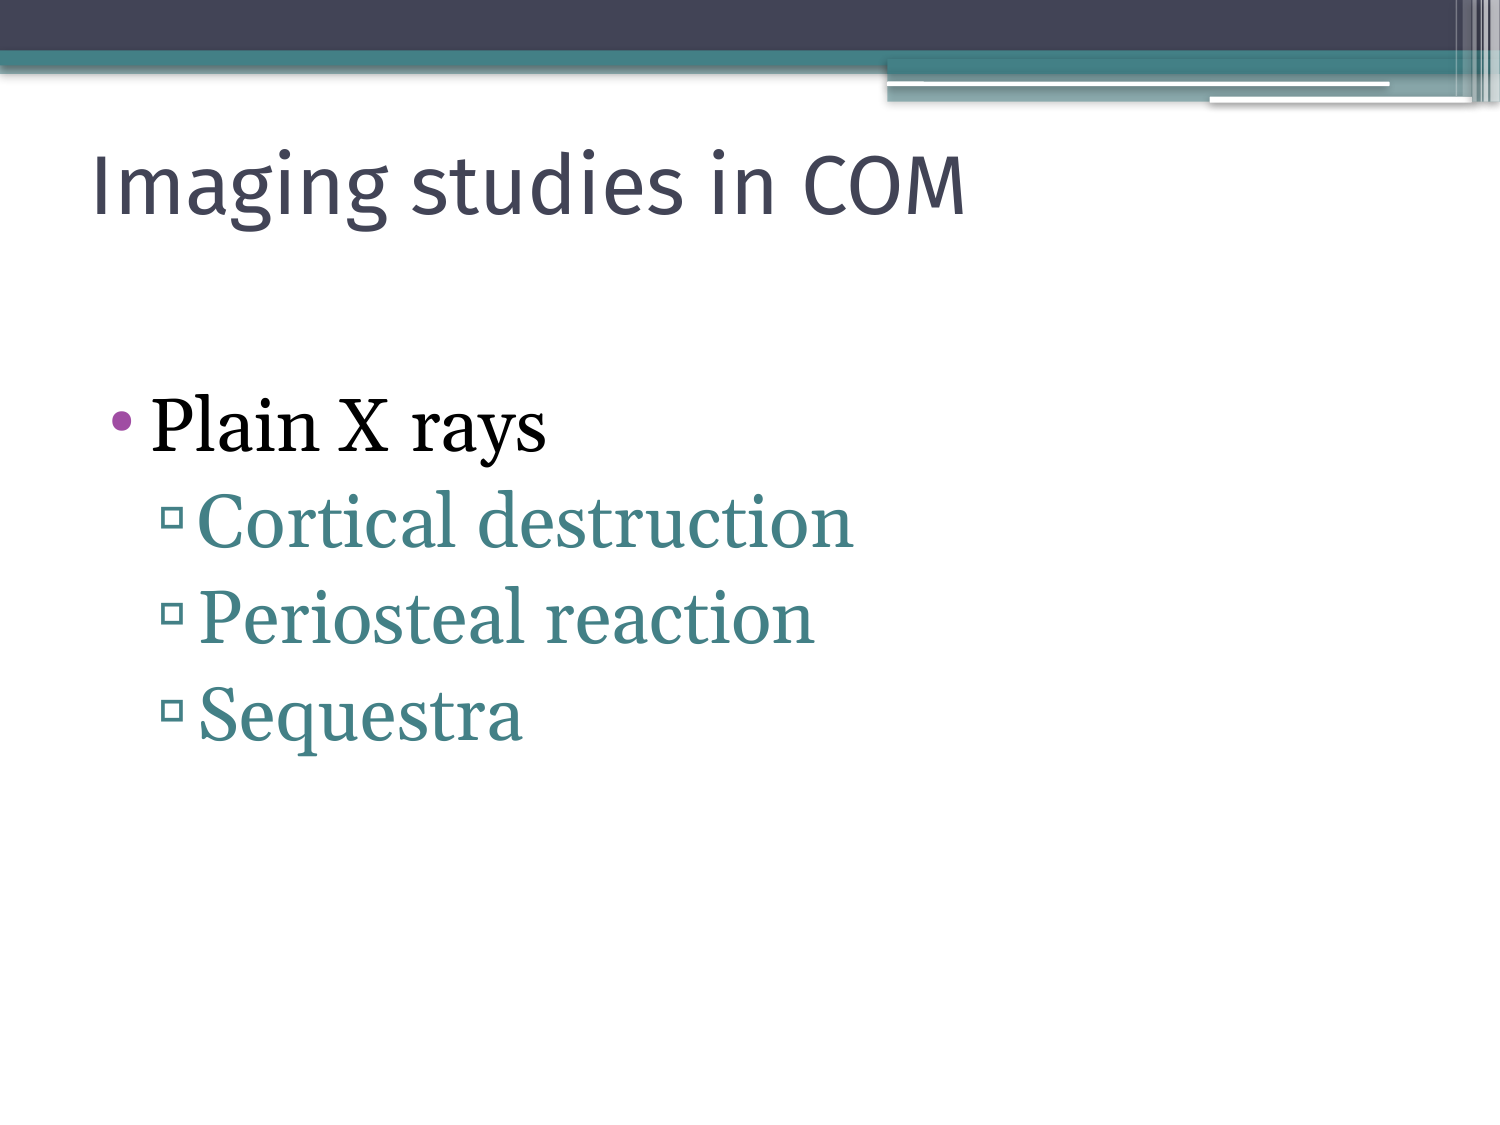

# Imaging studies in COM
Plain X rays
Cortical destruction
Periosteal reaction
Sequestra